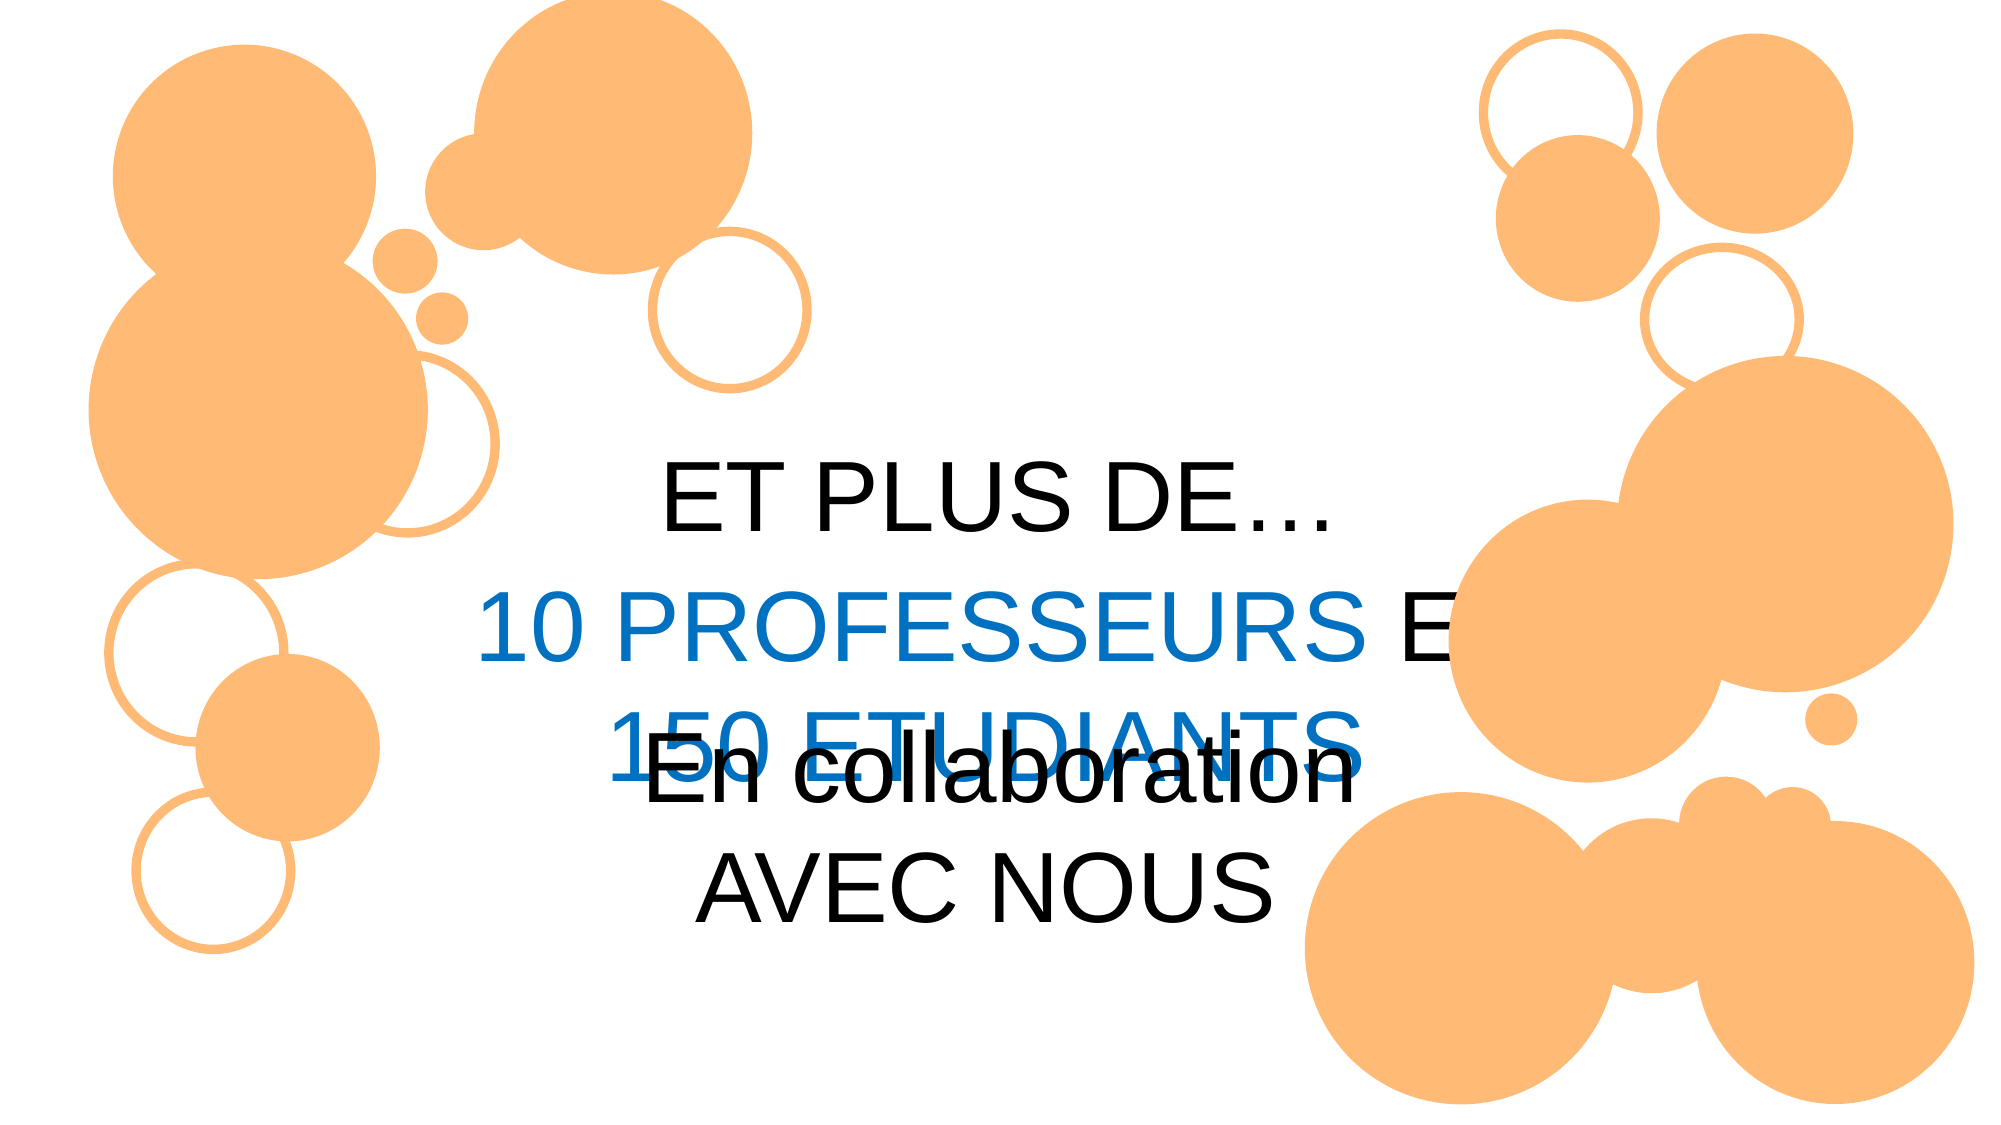

ET PLUS DE…

10 PROFESSEURS ET 150 ETUDIANTS

En collaboration AVEC NOUS